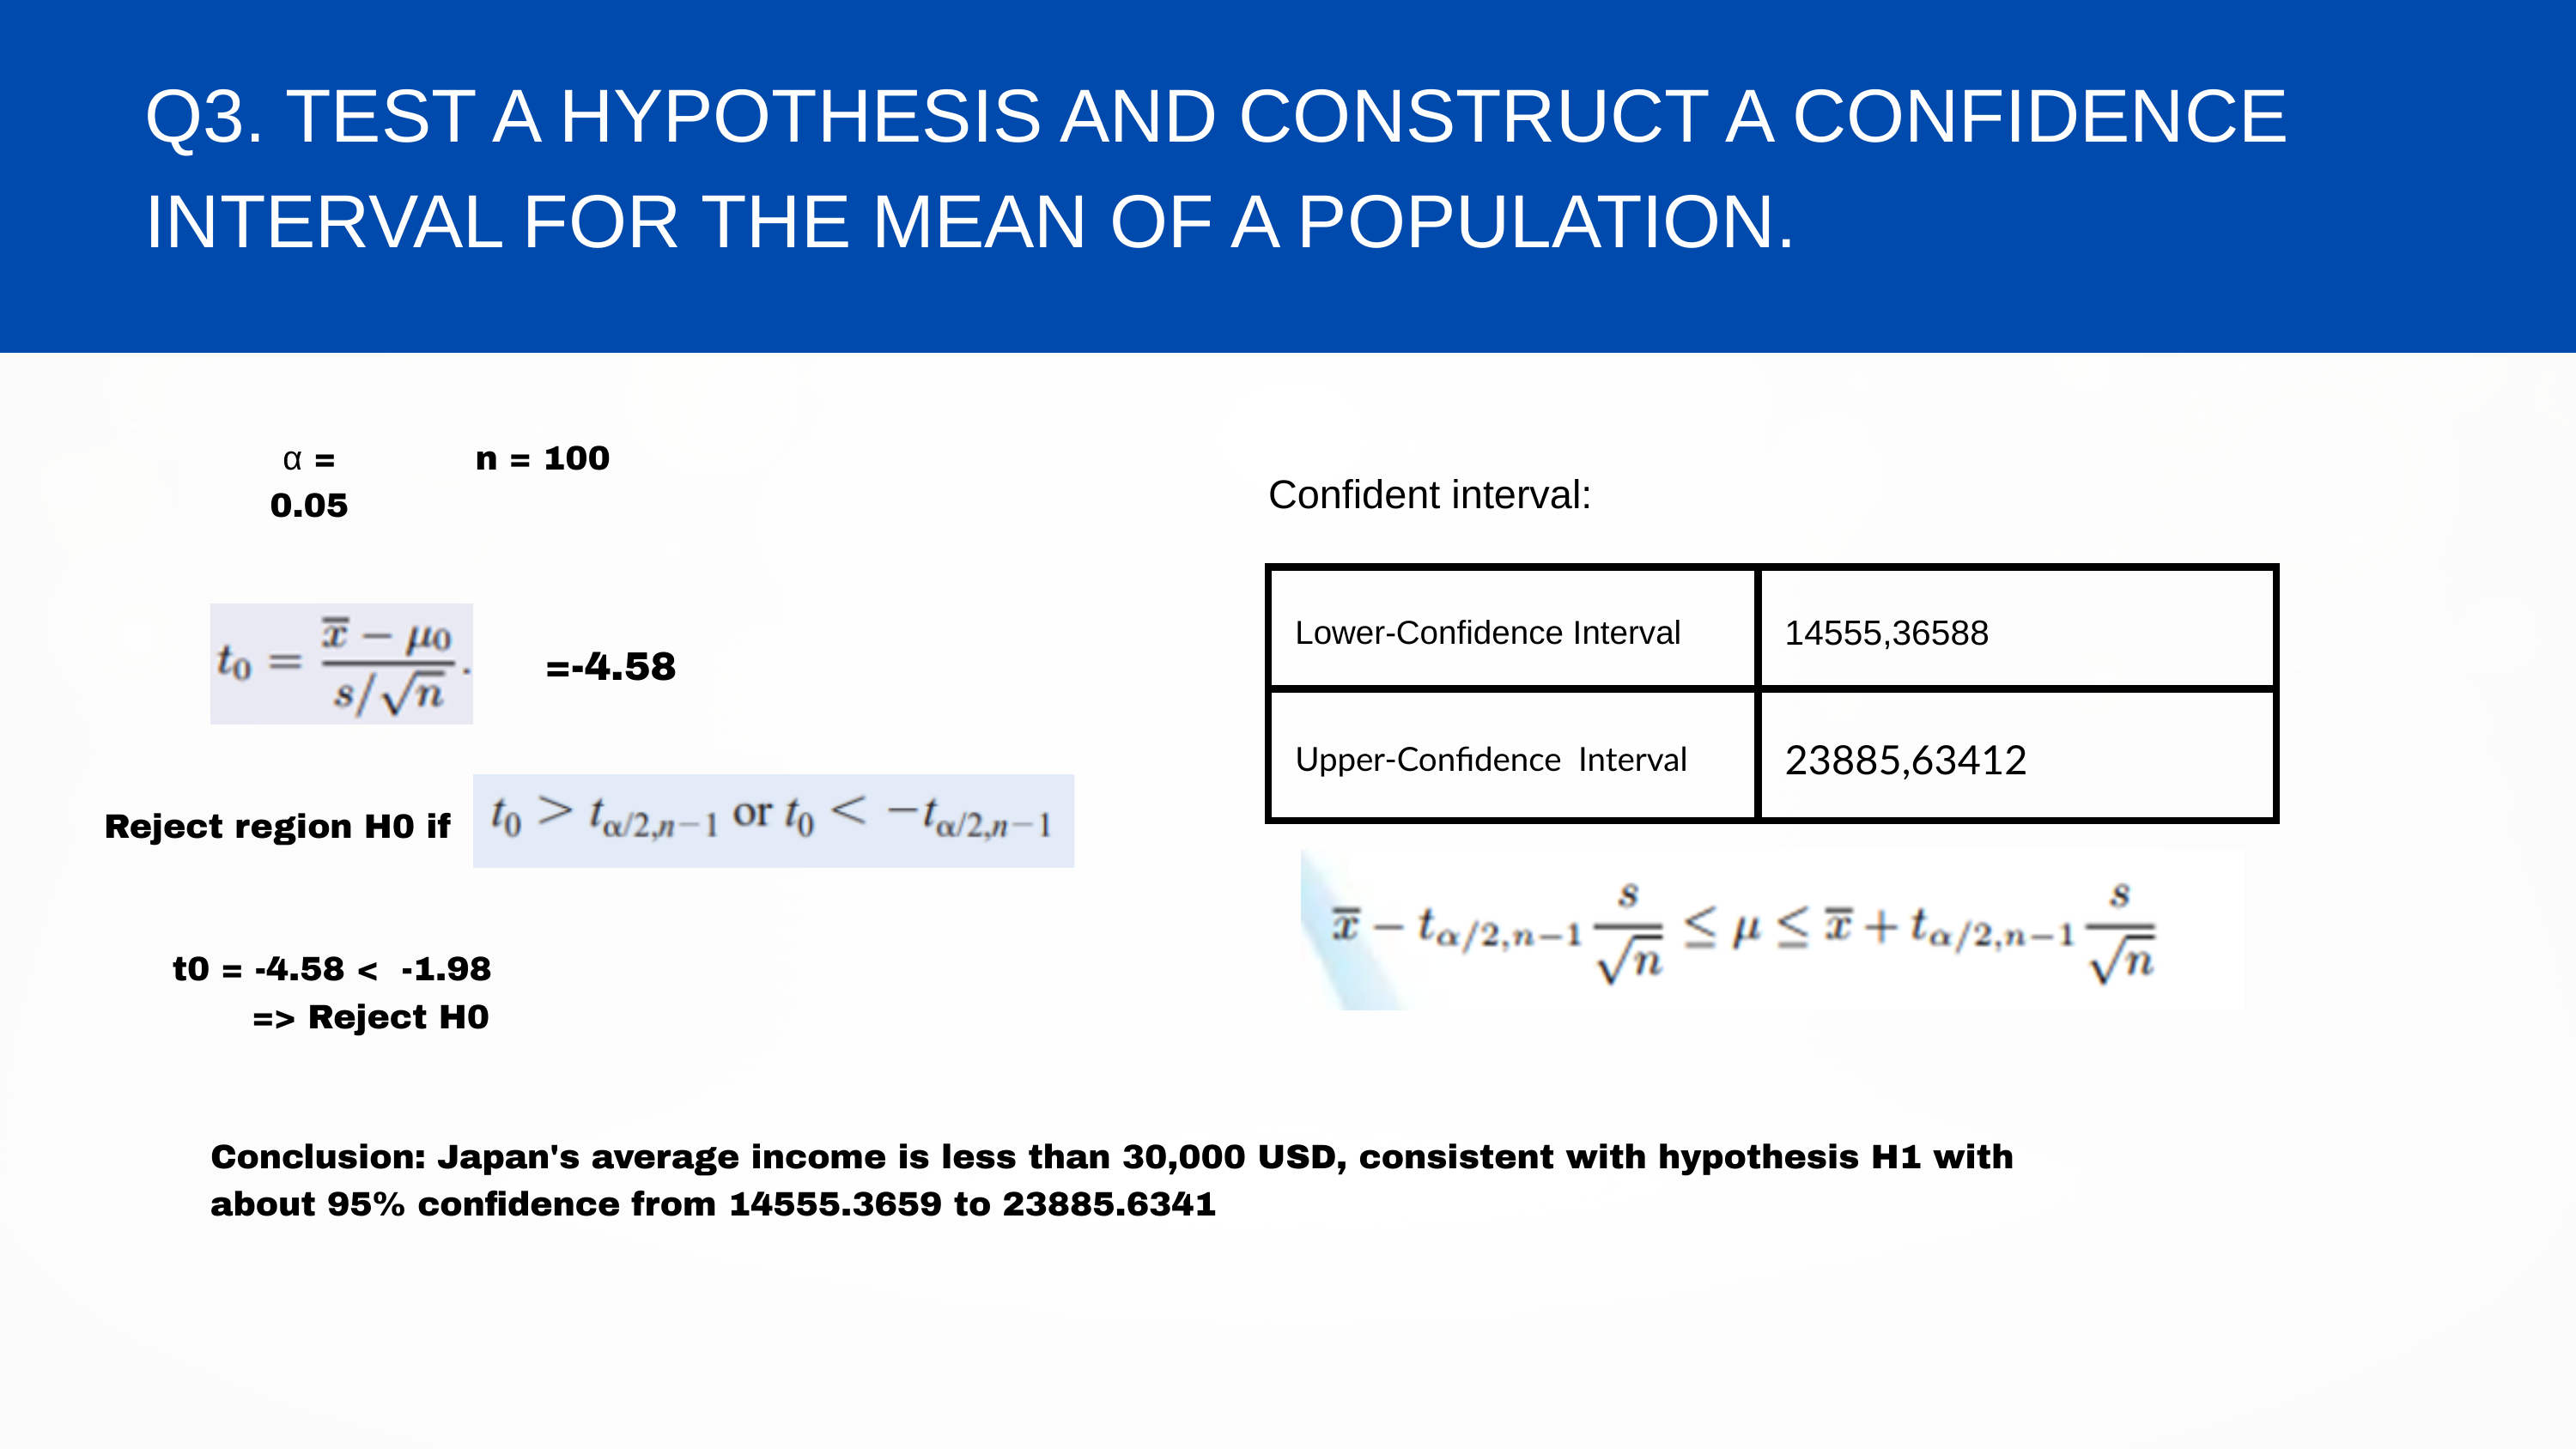

Q3. TEST A HYPOTHESIS AND CONSTRUCT A CONFIDENCE INTERVAL FOR THE MEAN OF A POPULATION.
α = 0.05
 n = 100
Confident interval:
| Lower-Confidence Interval | 14555,36588 |
| --- | --- |
| Upper-Confidence Interval | 23885,63412 |

=-4.58

Reject region H0 if

      t0 = -4.58 <  -1.98
             => Reject H0

Conclusion: Japan's average income is less than 30,000 USD, consistent with hypothesis H1 with about 95% confidence from 14555.3659 to 23885.6341